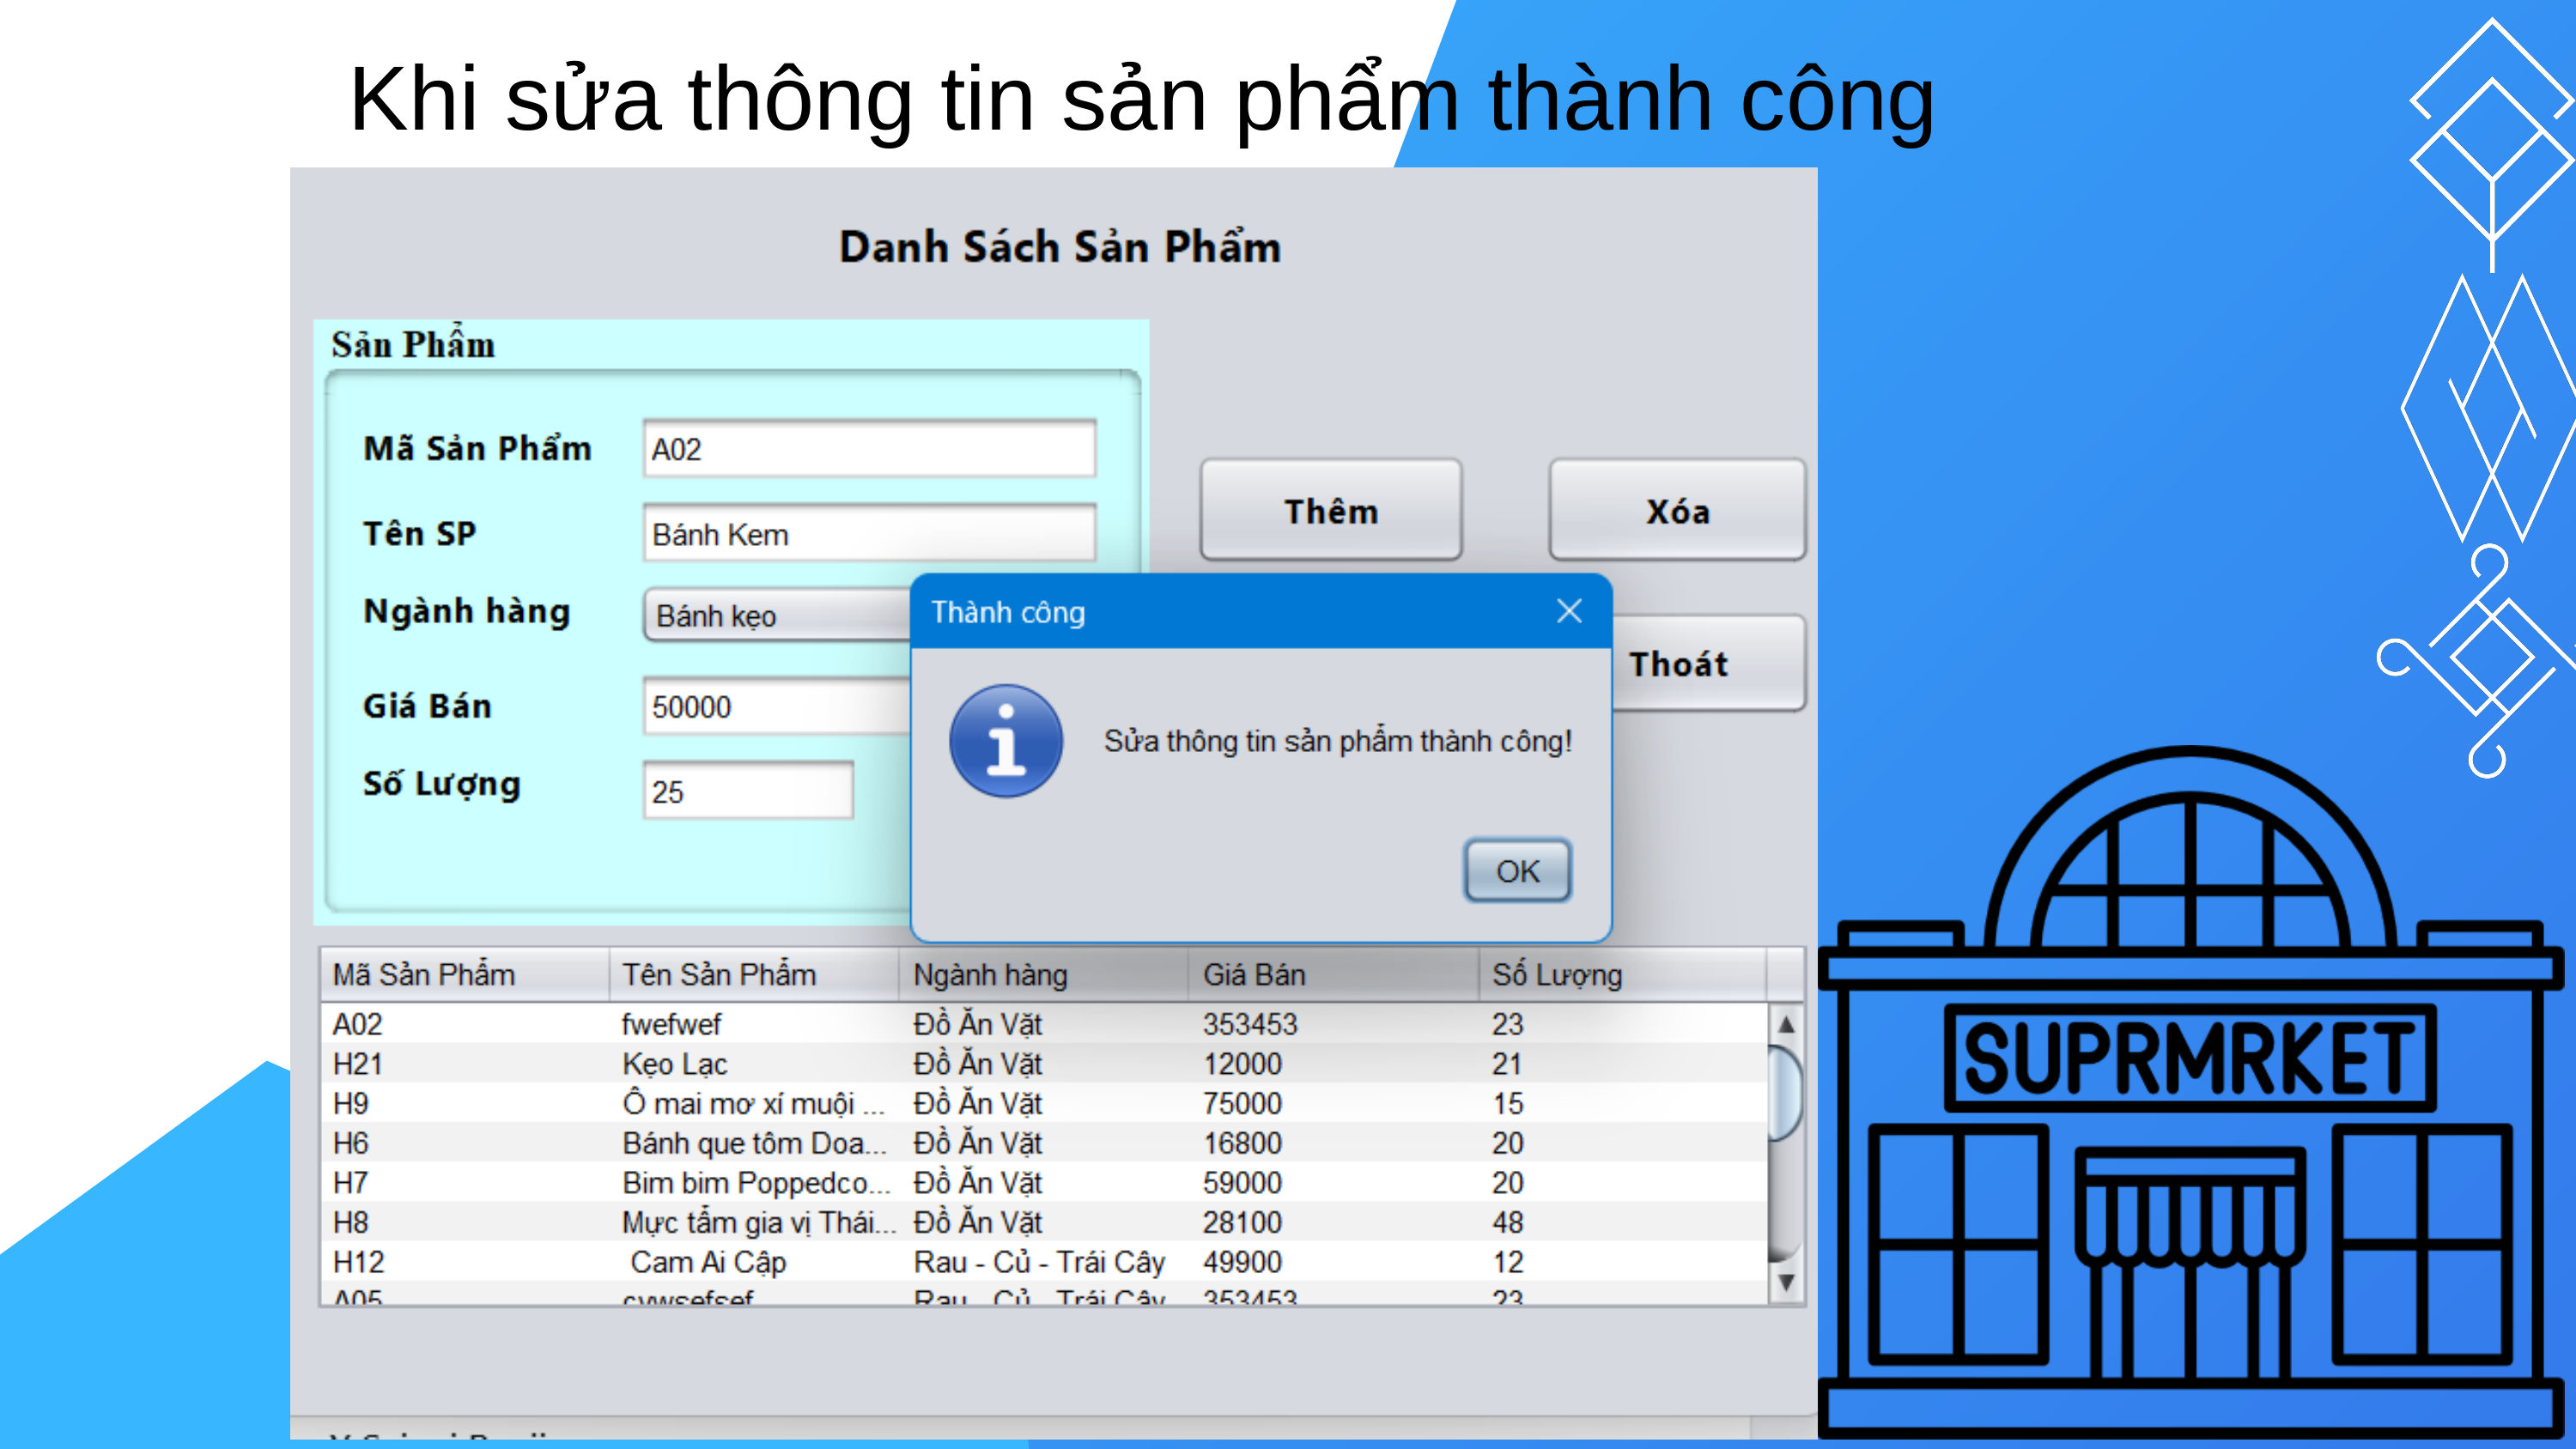

Khi sửa thông tin sản phẩm thành công